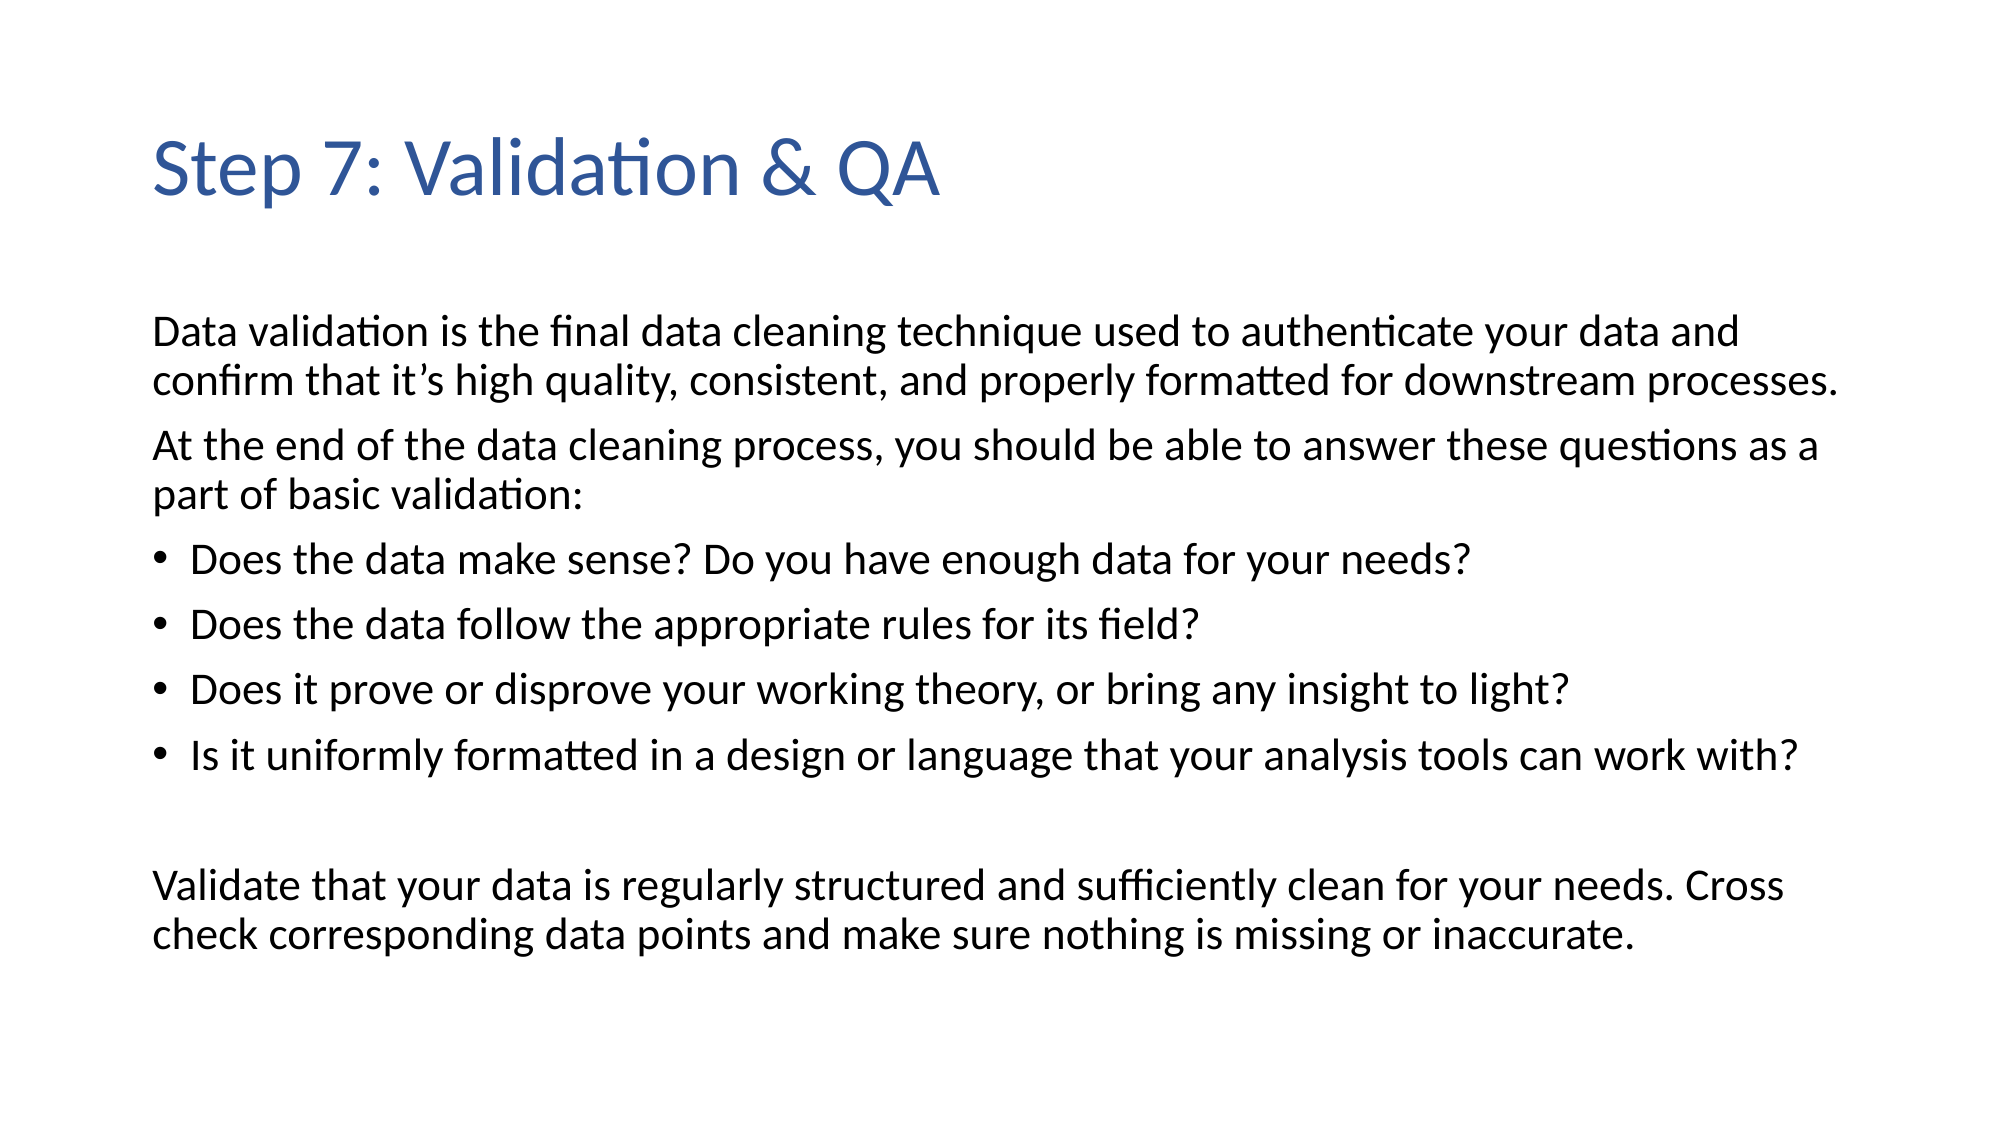

# Step 7: Validation & QA
Data validation is the final data cleaning technique used to authenticate your data and confirm that it’s high quality, consistent, and properly formatted for downstream processes.
At the end of the data cleaning process, you should be able to answer these questions as a part of basic validation:
Does the data make sense? Do you have enough data for your needs?
Does the data follow the appropriate rules for its field?
Does it prove or disprove your working theory, or bring any insight to light?
Is it uniformly formatted in a design or language that your analysis tools can work with?

Validate that your data is regularly structured and sufficiently clean for your needs. Cross check corresponding data points and make sure nothing is missing or inaccurate.